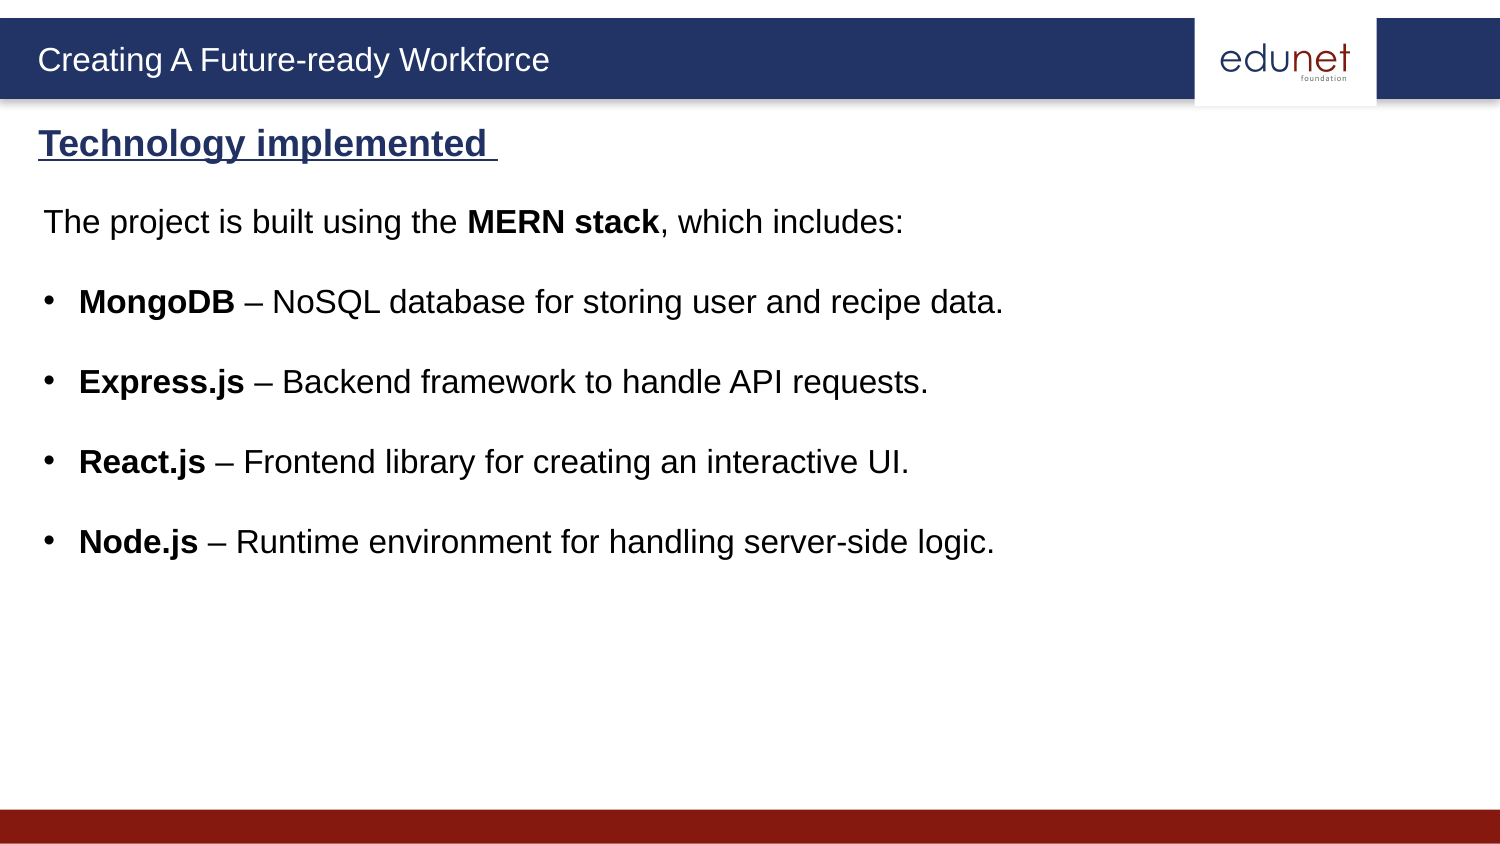

Technology implemented
The project is built using the MERN stack, which includes:

MongoDB – NoSQL database for storing user and recipe data.

Express.js – Backend framework to handle API requests.

React.js – Frontend library for creating an interactive UI.

Node.js – Runtime environment for handling server-side logic.